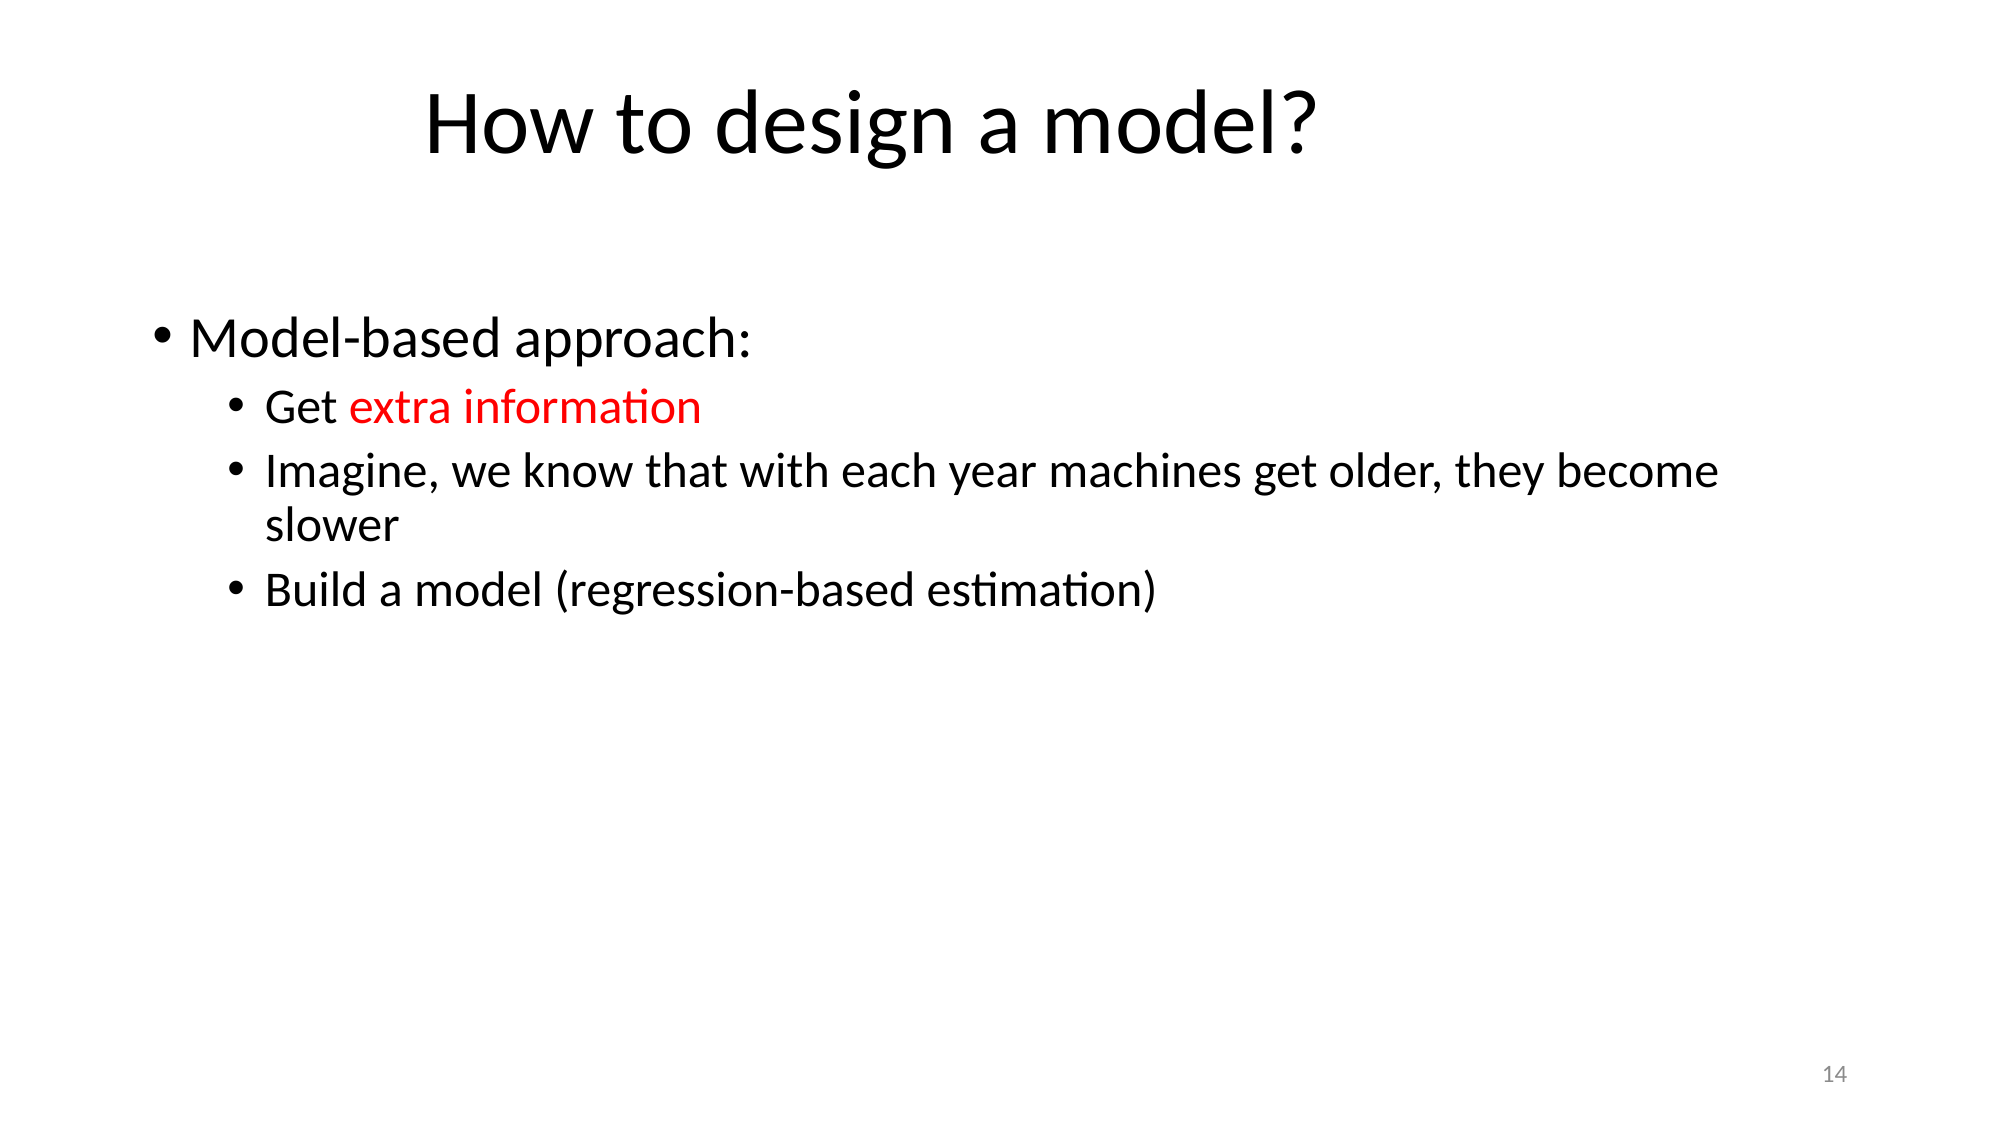

# How to design a model?
Model-based approach:
Get extra information
Imagine, we know that with each year machines get older, they become slower
Build a model (regression-based estimation)

14